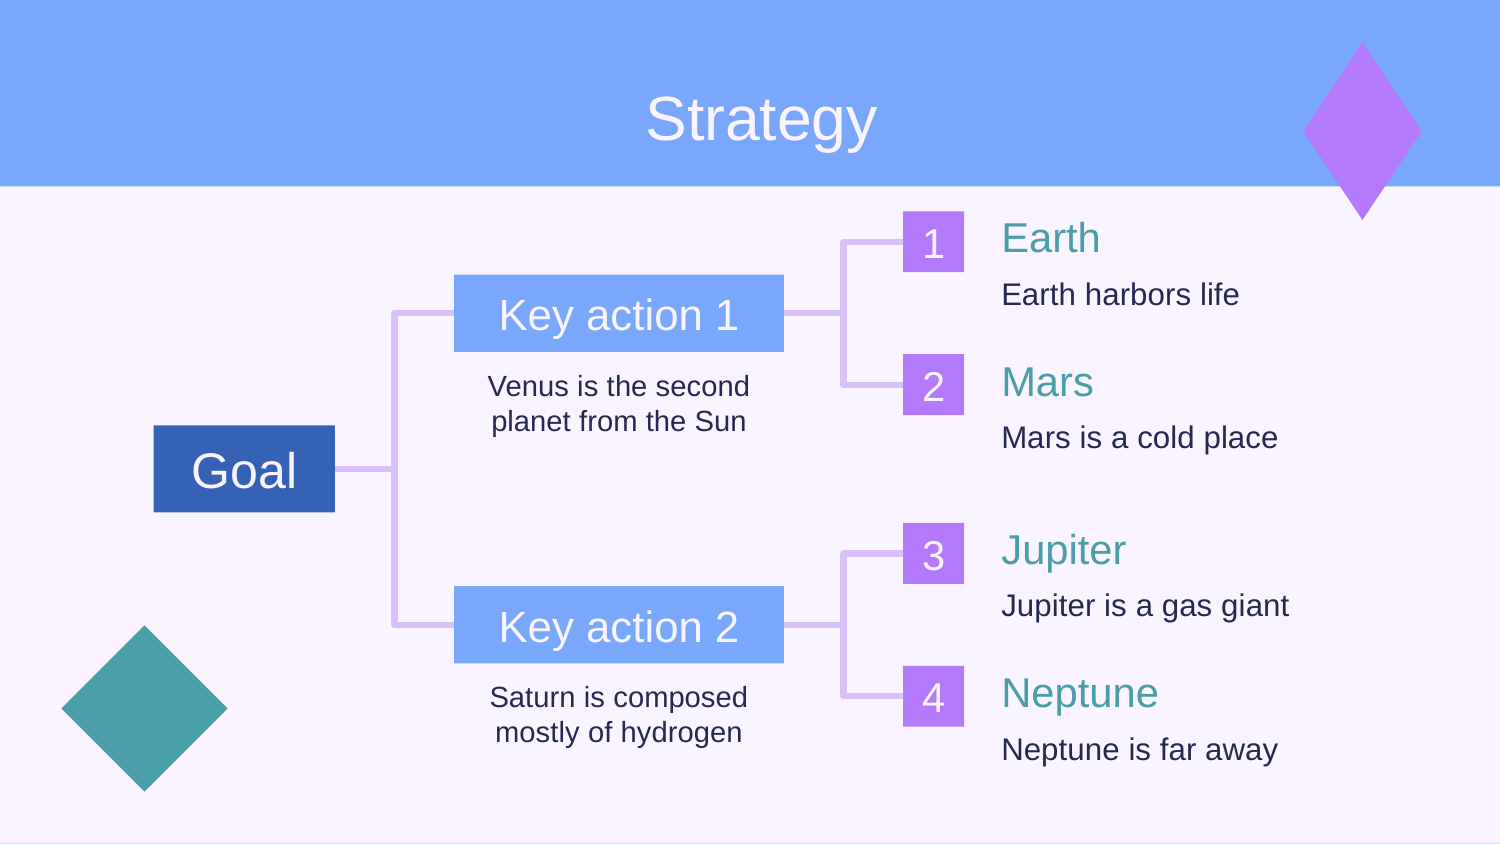

# Strategy
Earth
1
Earth harbors life
Key action 1
Mars
Venus is the second planet from the Sun
2
Mars is a cold place
Goal
Jupiter
3
Jupiter is a gas giant
Key action 2

Neptune
Saturn is composed mostly of hydrogen
4
Neptune is far away